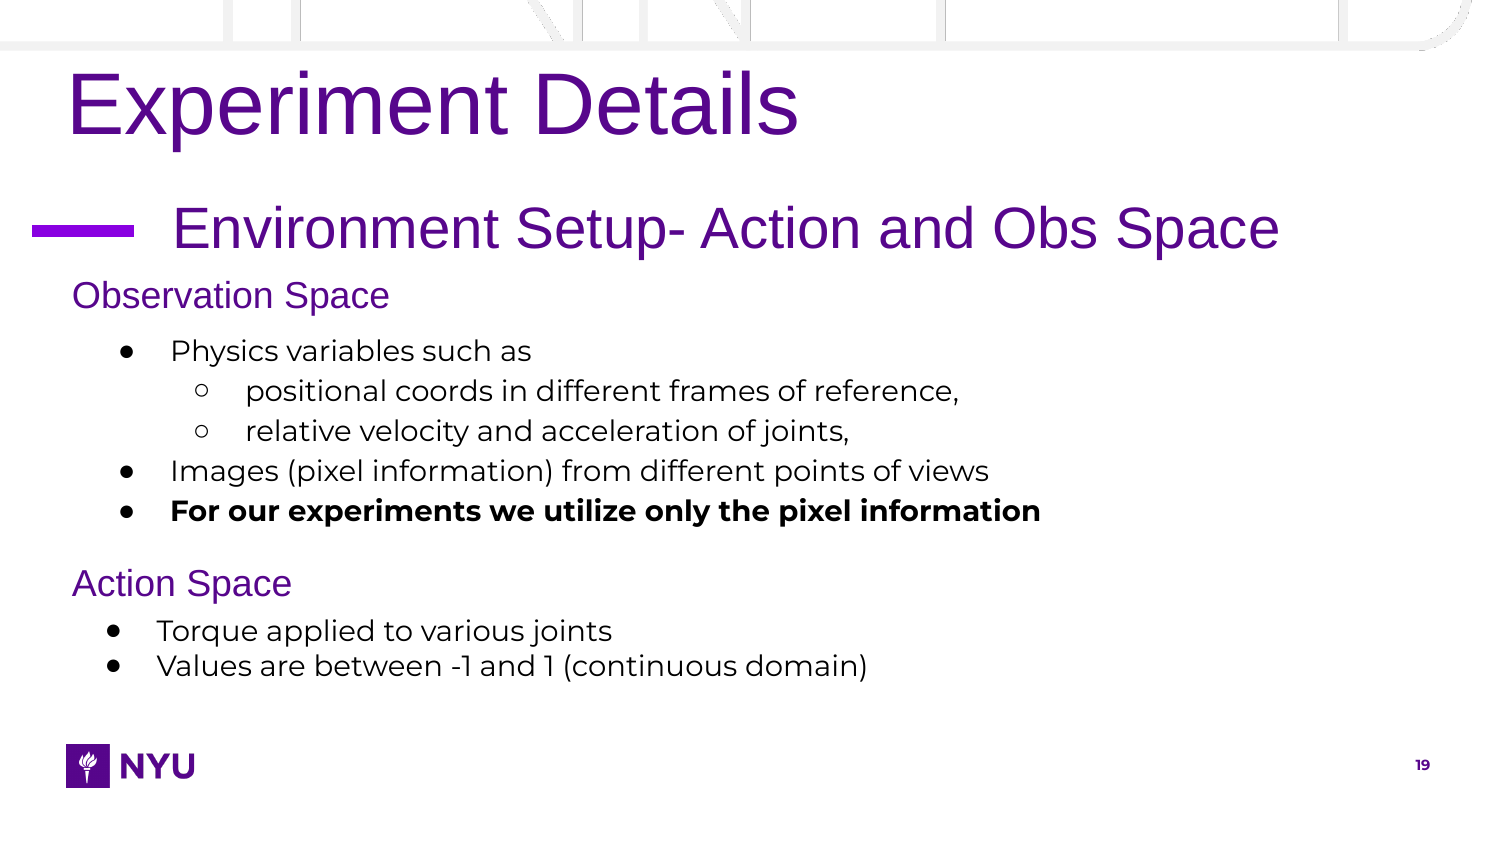

# Experiment Details
Environment Setup- Action and Obs Space
Observation Space
Physics variables such as
positional coords in different frames of reference,
relative velocity and acceleration of joints,
Images (pixel information) from different points of views
For our experiments we utilize only the pixel information
Action Space
Torque applied to various joints
Values are between -1 and 1 (continuous domain)